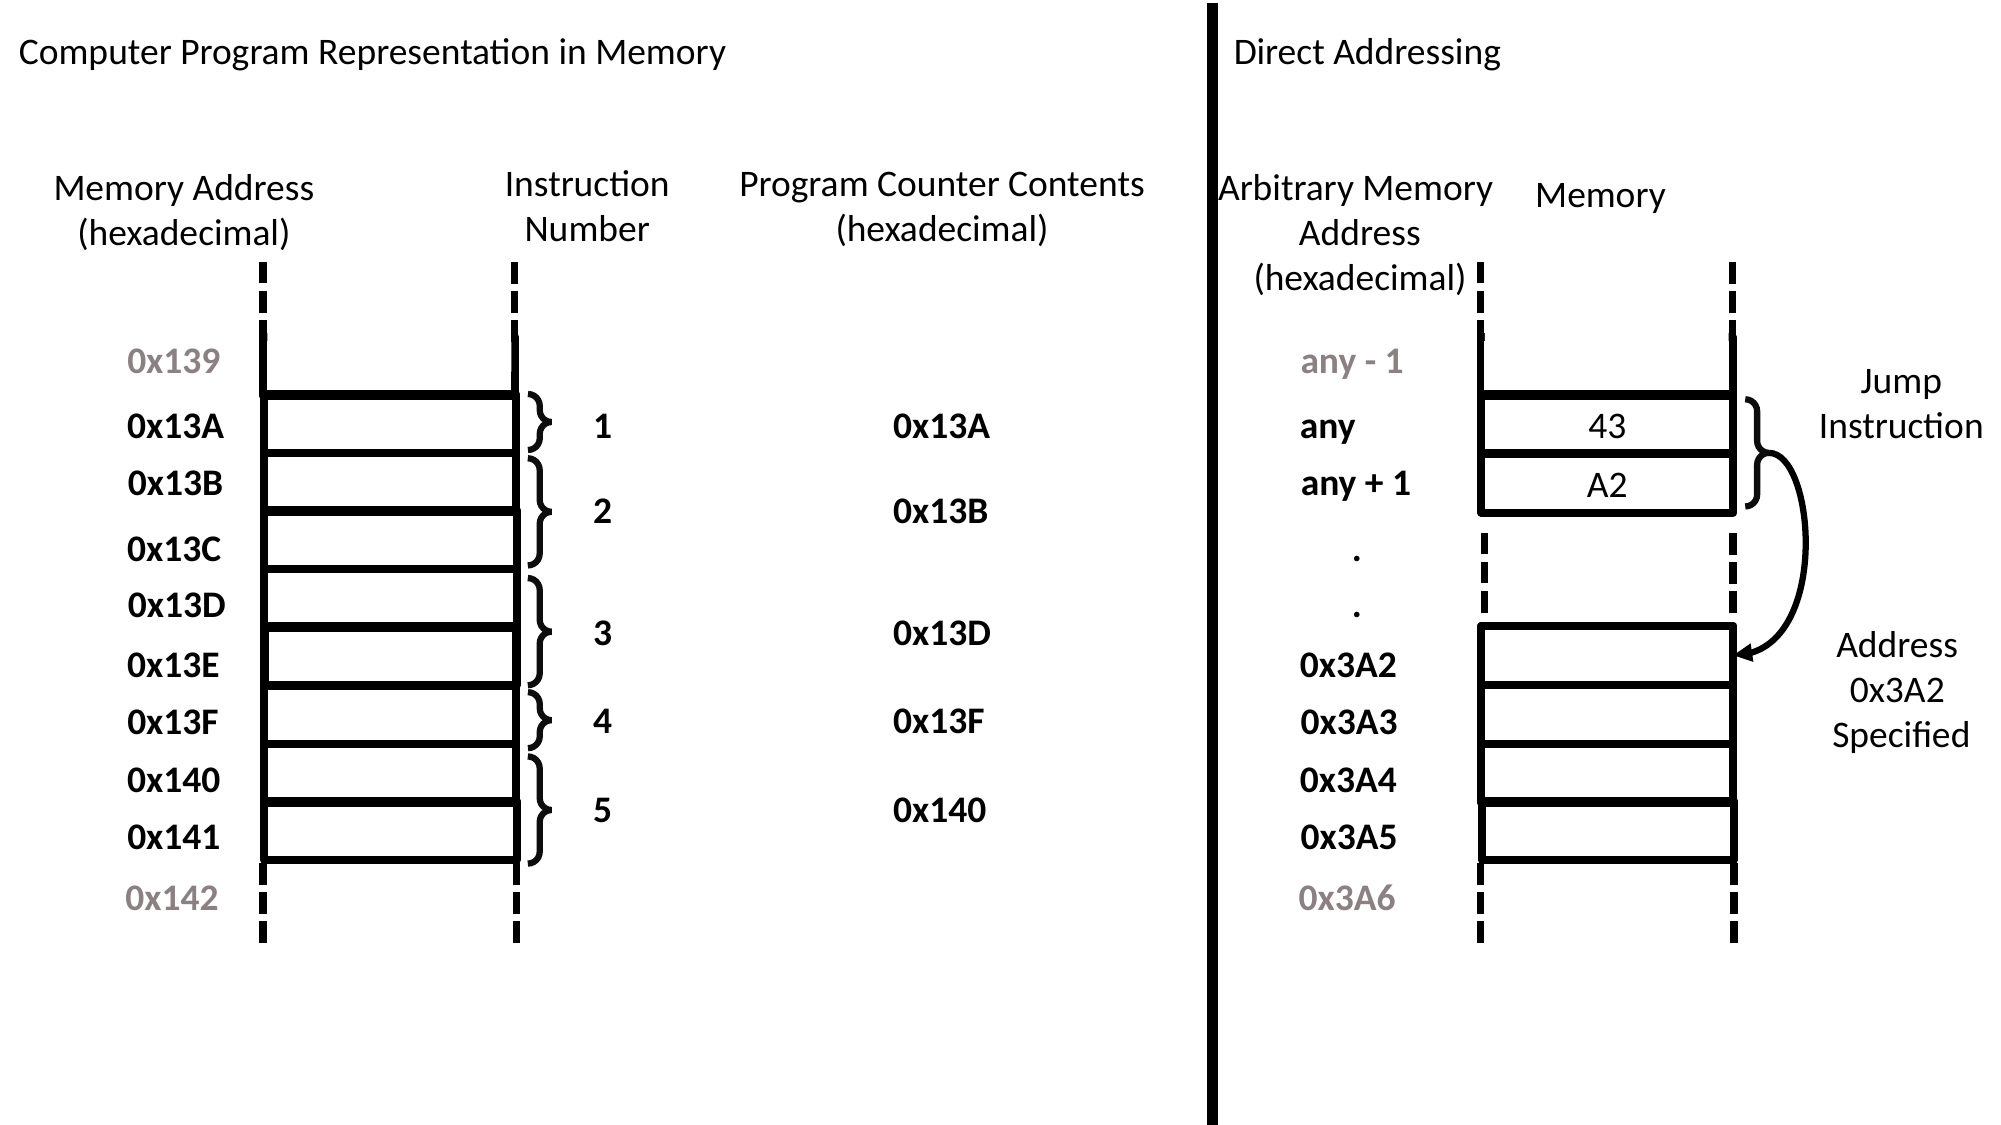

Computer Program Representation in Memory
Direct Addressing
Instruction
Number
Program Counter Contents
(hexadecimal)
Memory Address
(hexadecimal)

0x139

1		0x13A
0x13A

0x13B

2		0x13B

0x13C

0x13D

3		0x13D

0x13E

4		0x13F
0x13F

0x140

5		0x140

0x141
0x142

Arbitrary Memory
Address
(hexadecimal)
Memory

any - 1

Jump
Instruction
any
43

any + 1
A2
.
.
Address
0x3A2
Specified

0x3A2

0x3A3

0x3A4

0x3A5
0x3A6